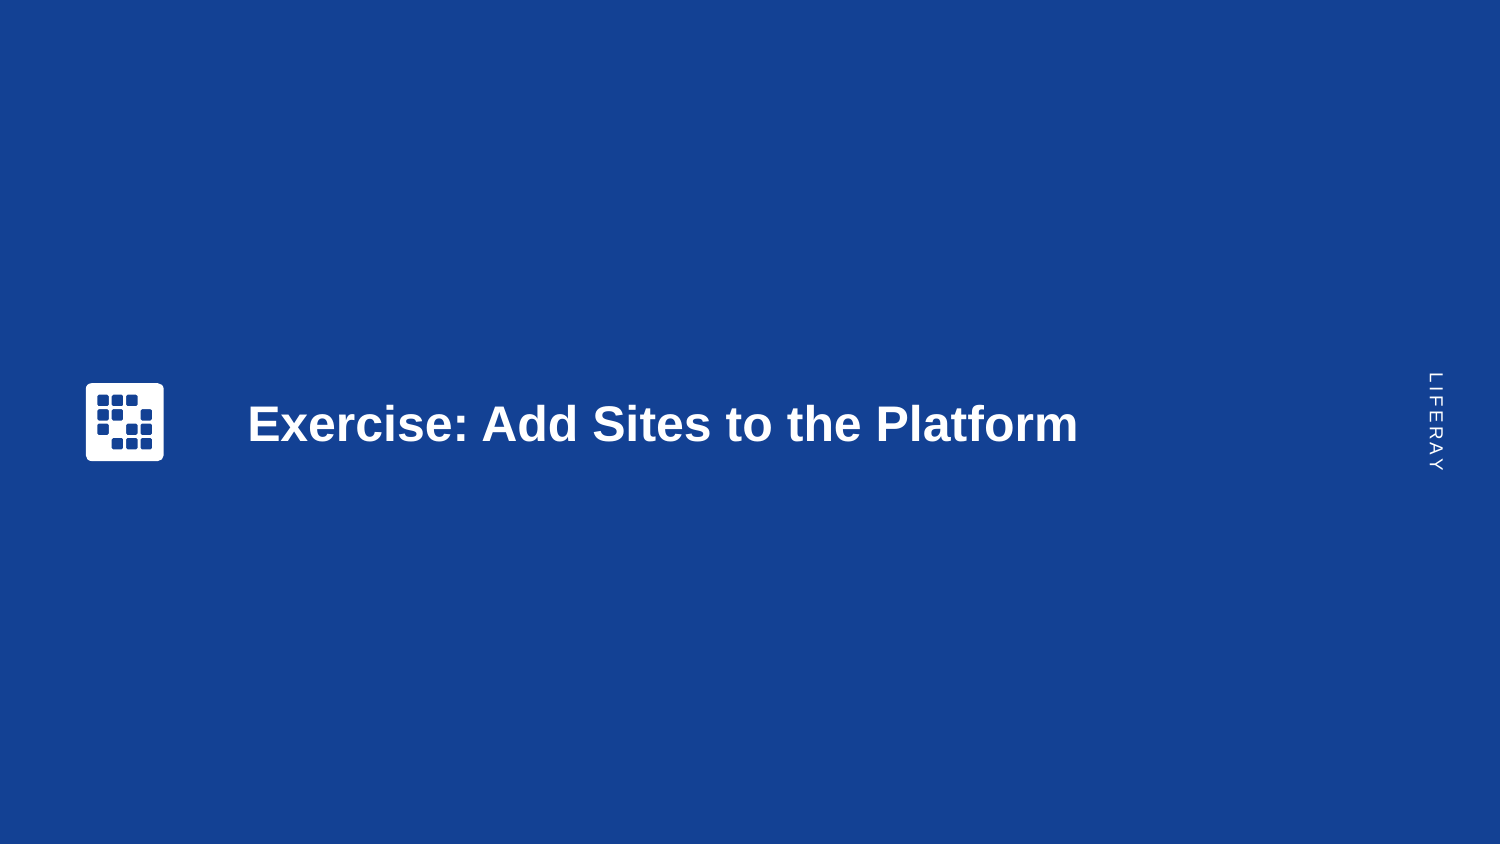

# Exercise: Add Sites to the Platform